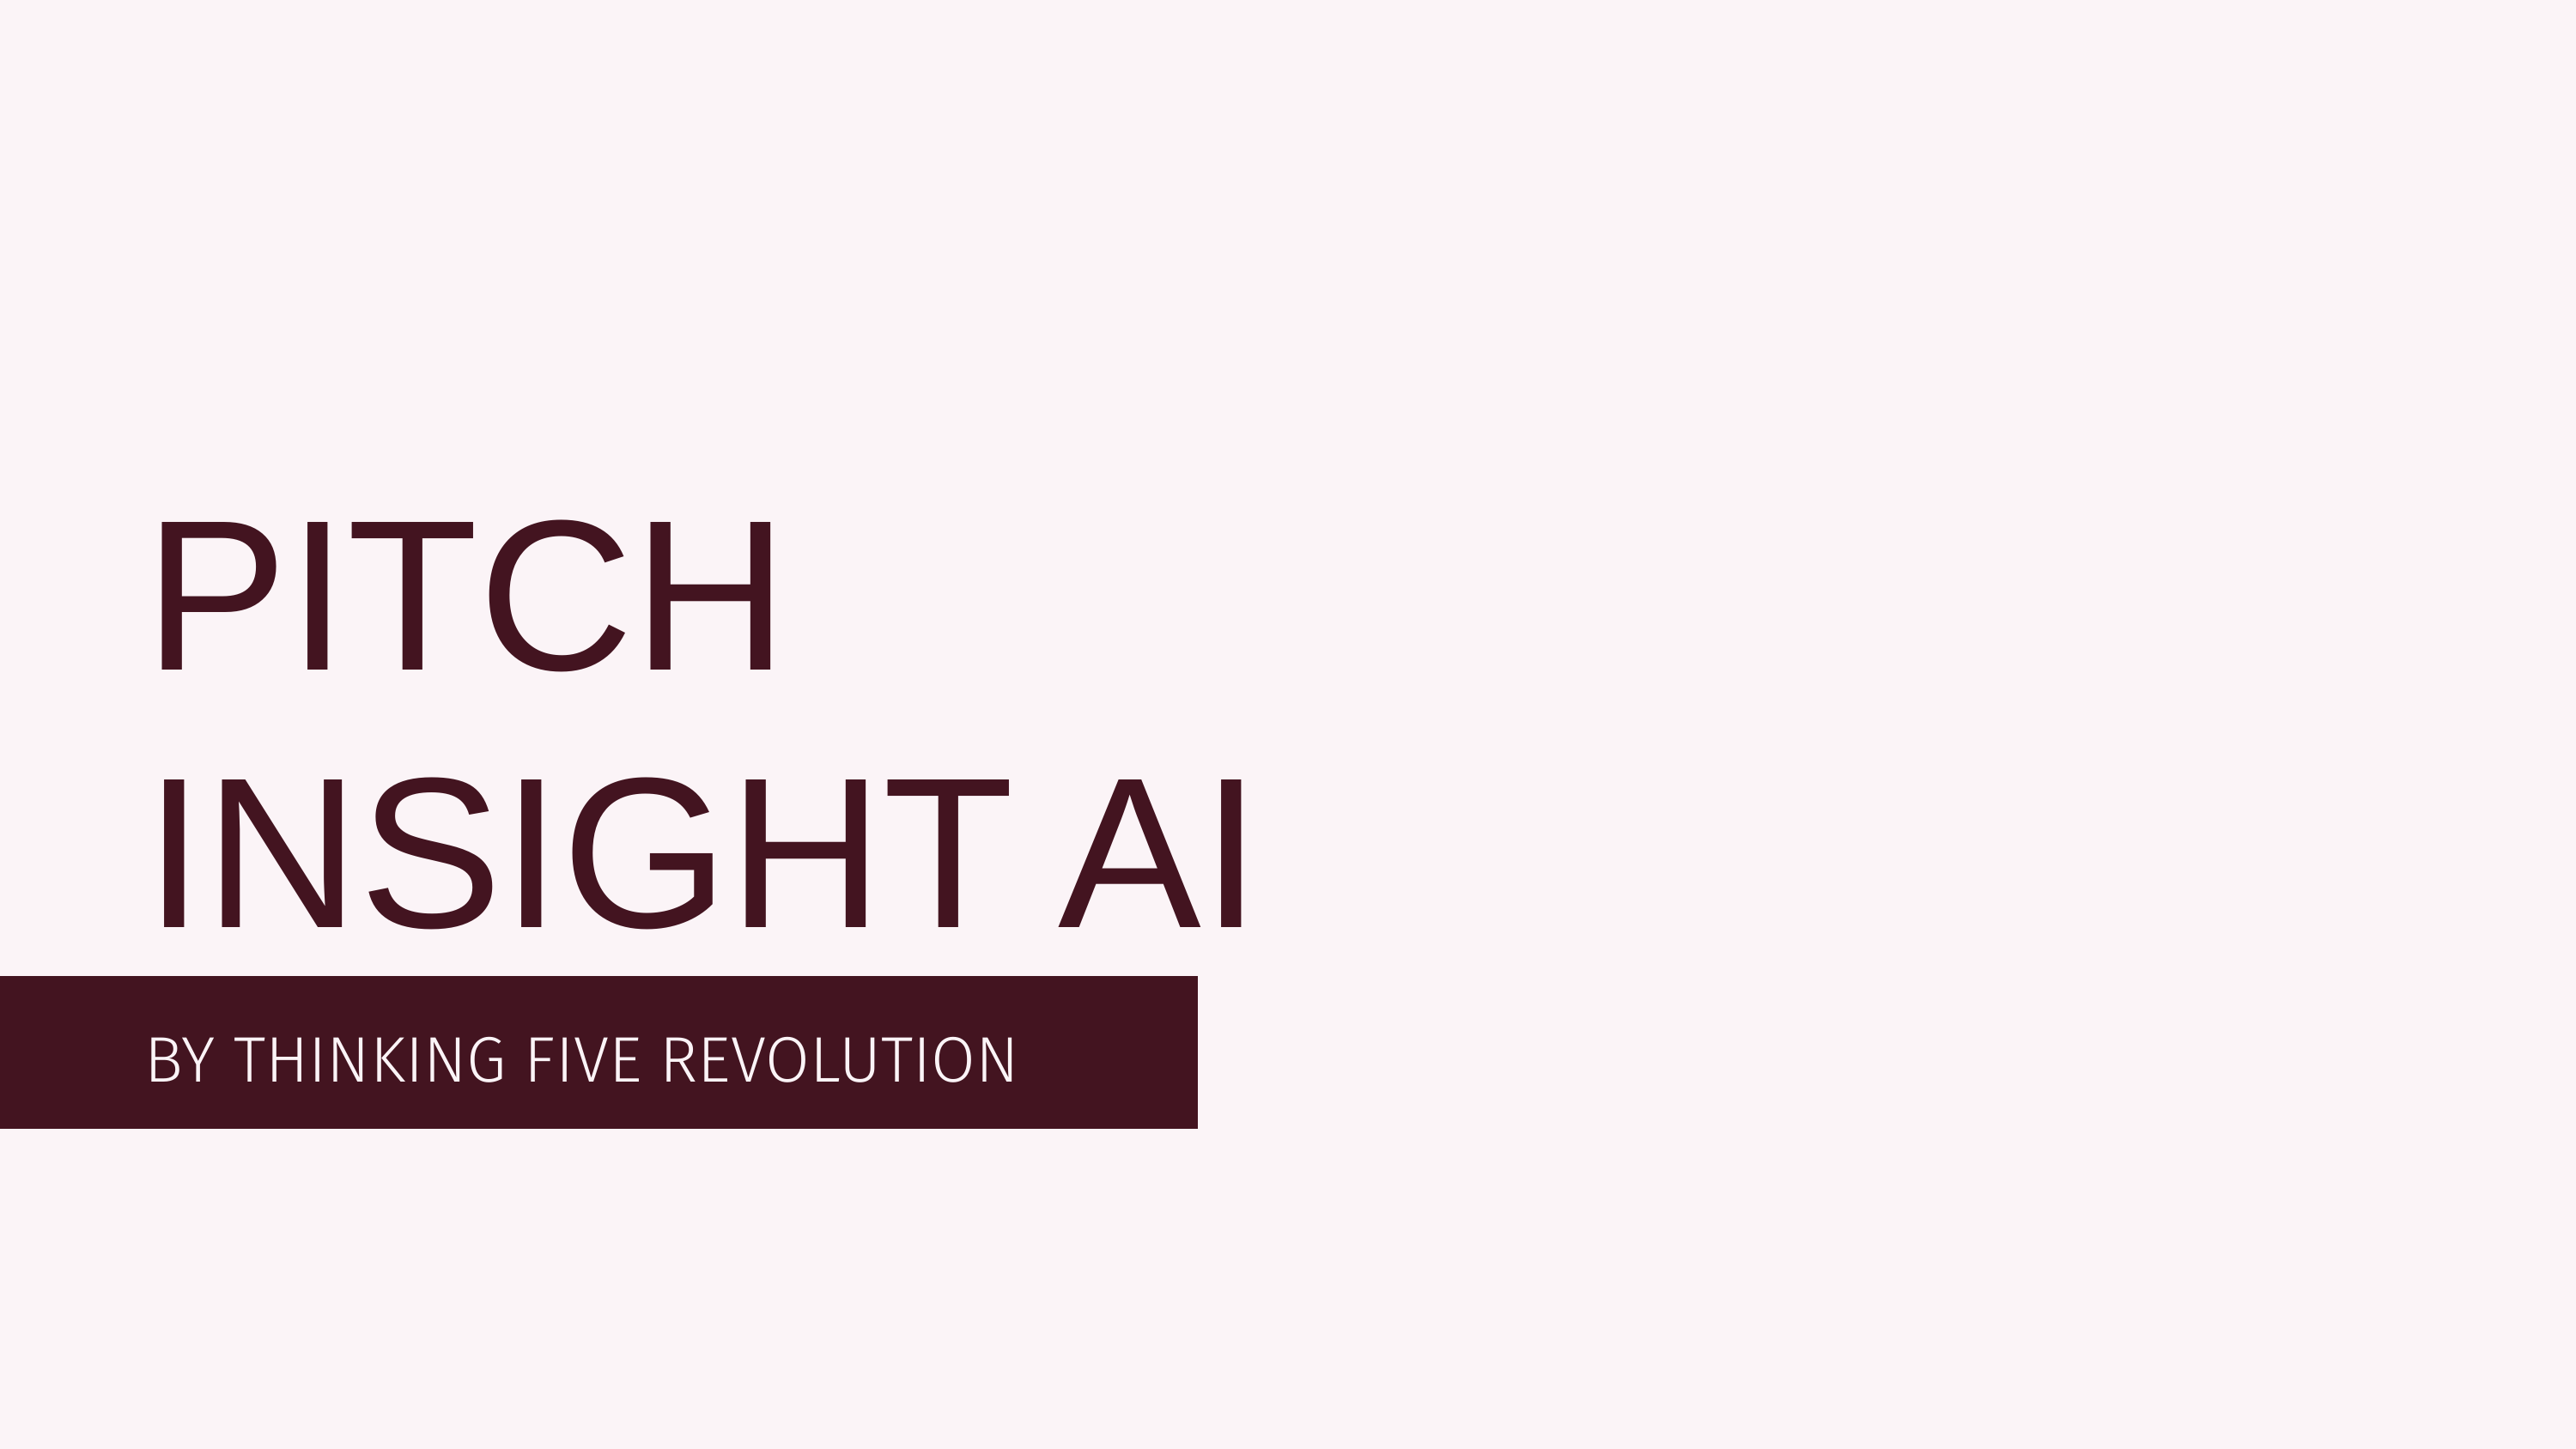

PITCH
INSIGHT AI
BY THINKING FIVE REVOLUTION